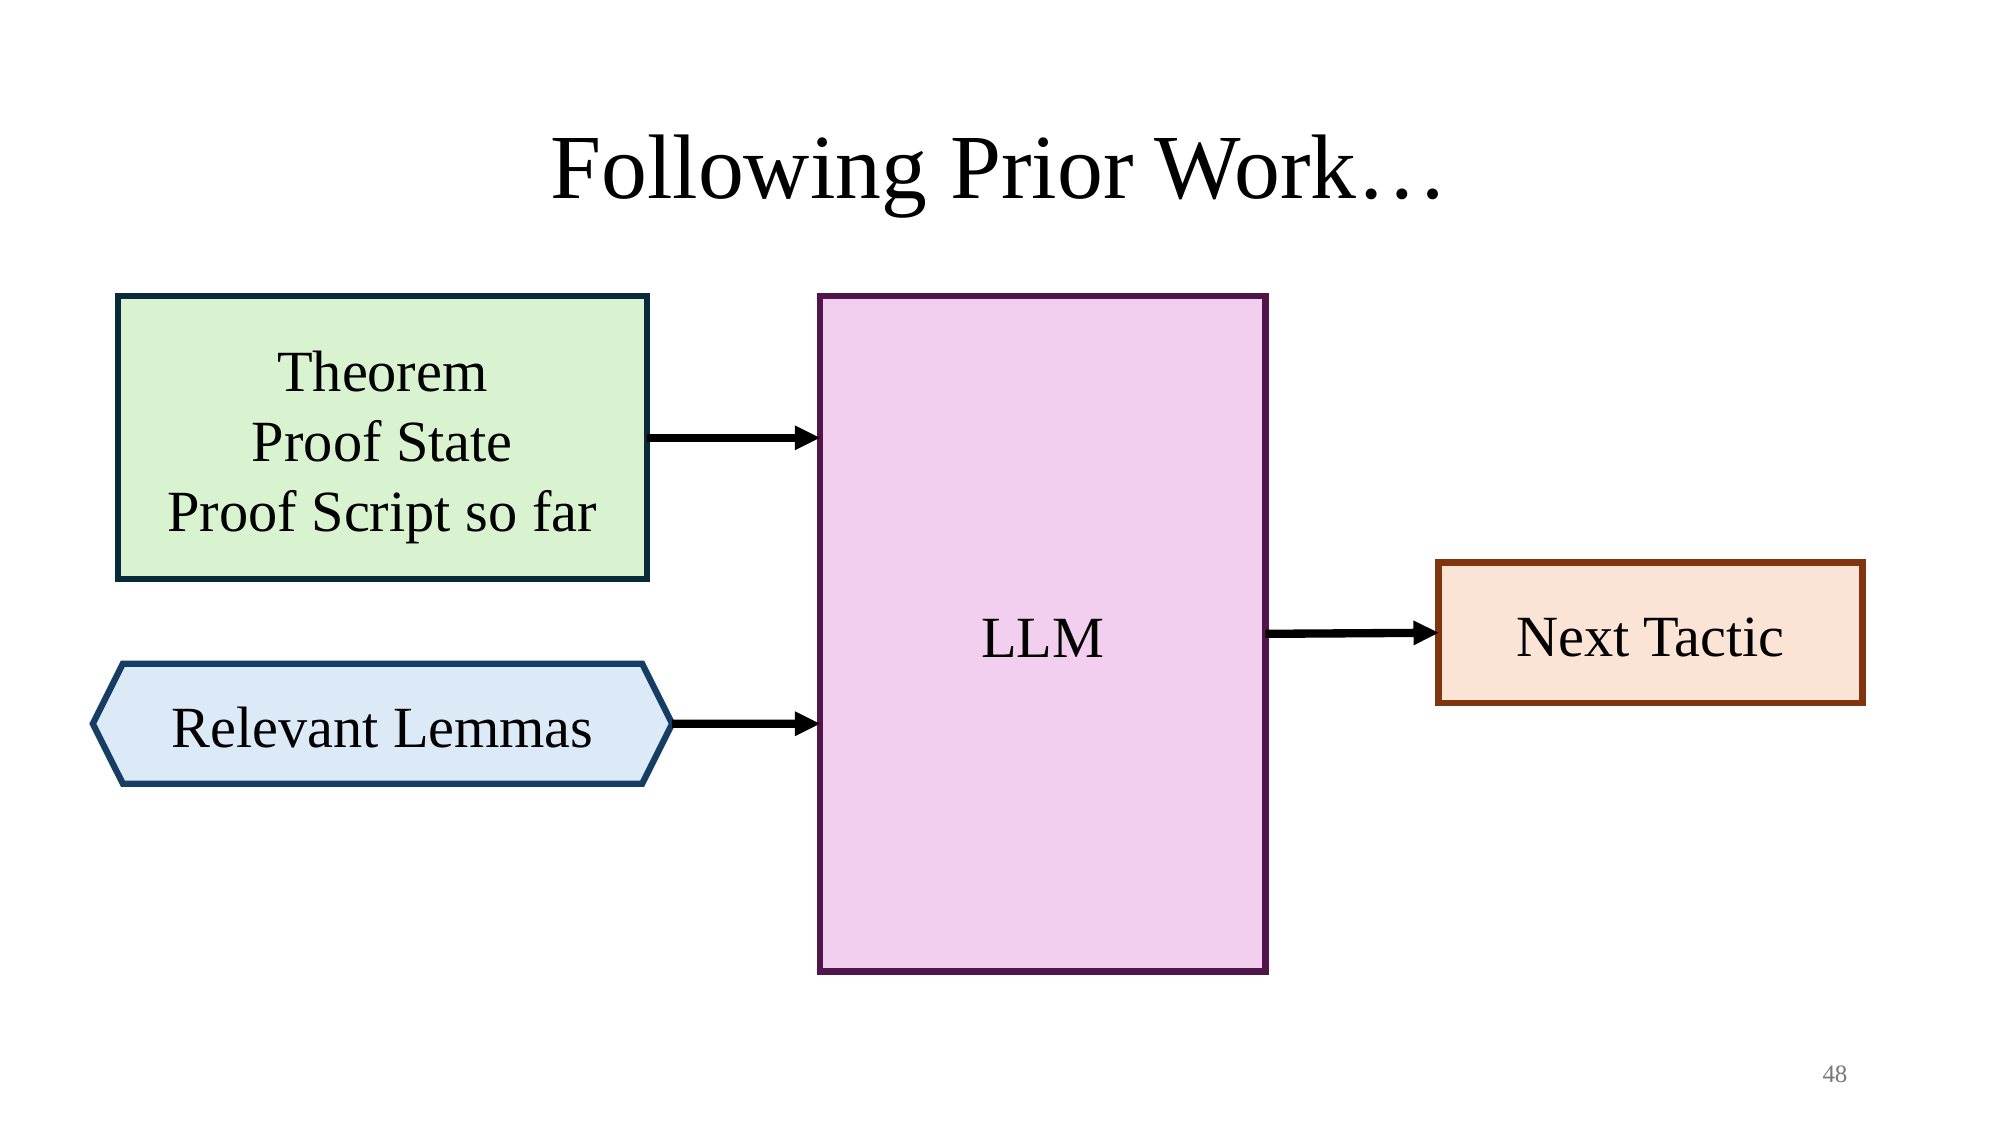

# Following Prior Work…
Theorem
Proof State
Proof Script so far
LLM
Next Tactic
Relevant Lemmas
48